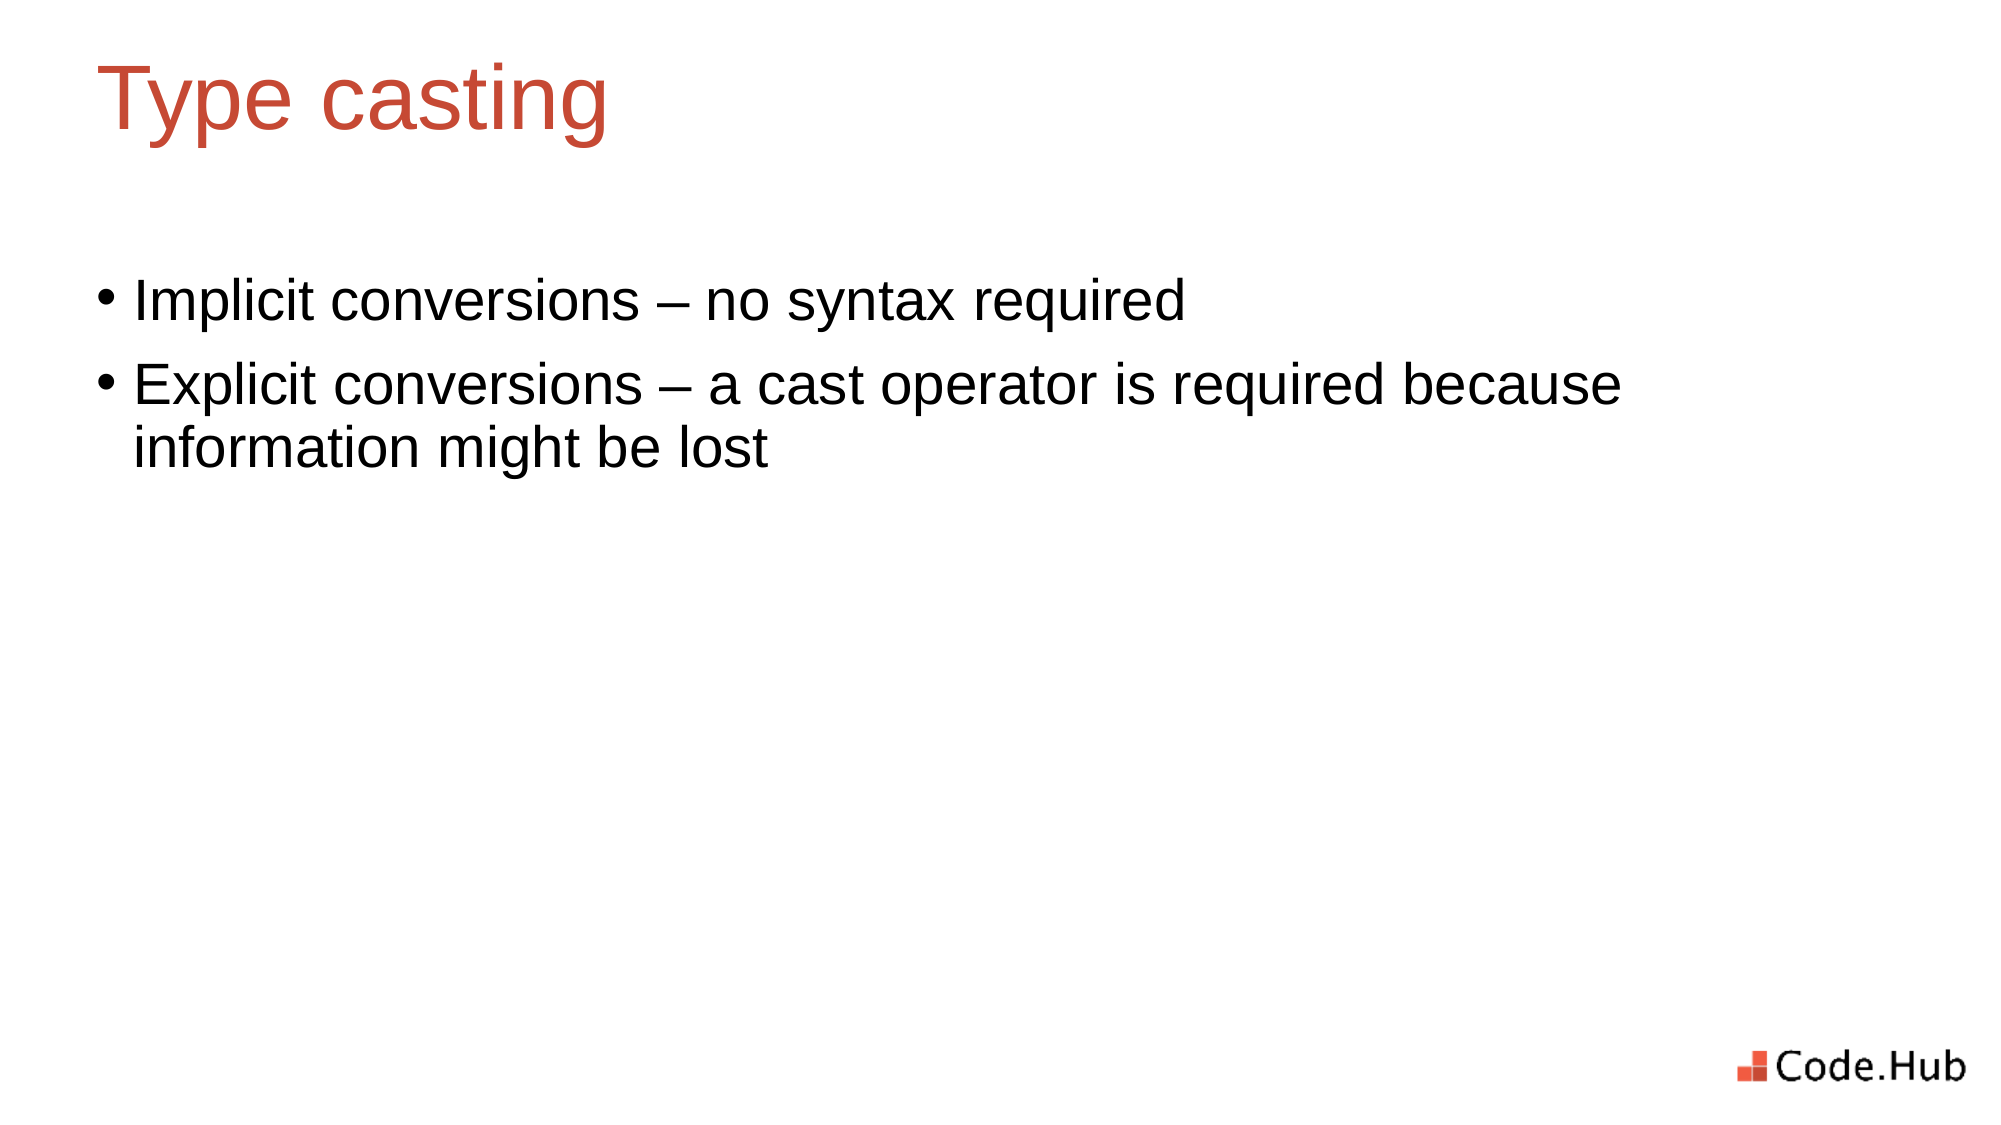

# Type casting
Implicit conversions – no syntax required
Explicit conversions – a cast operator is required because  information might be lost